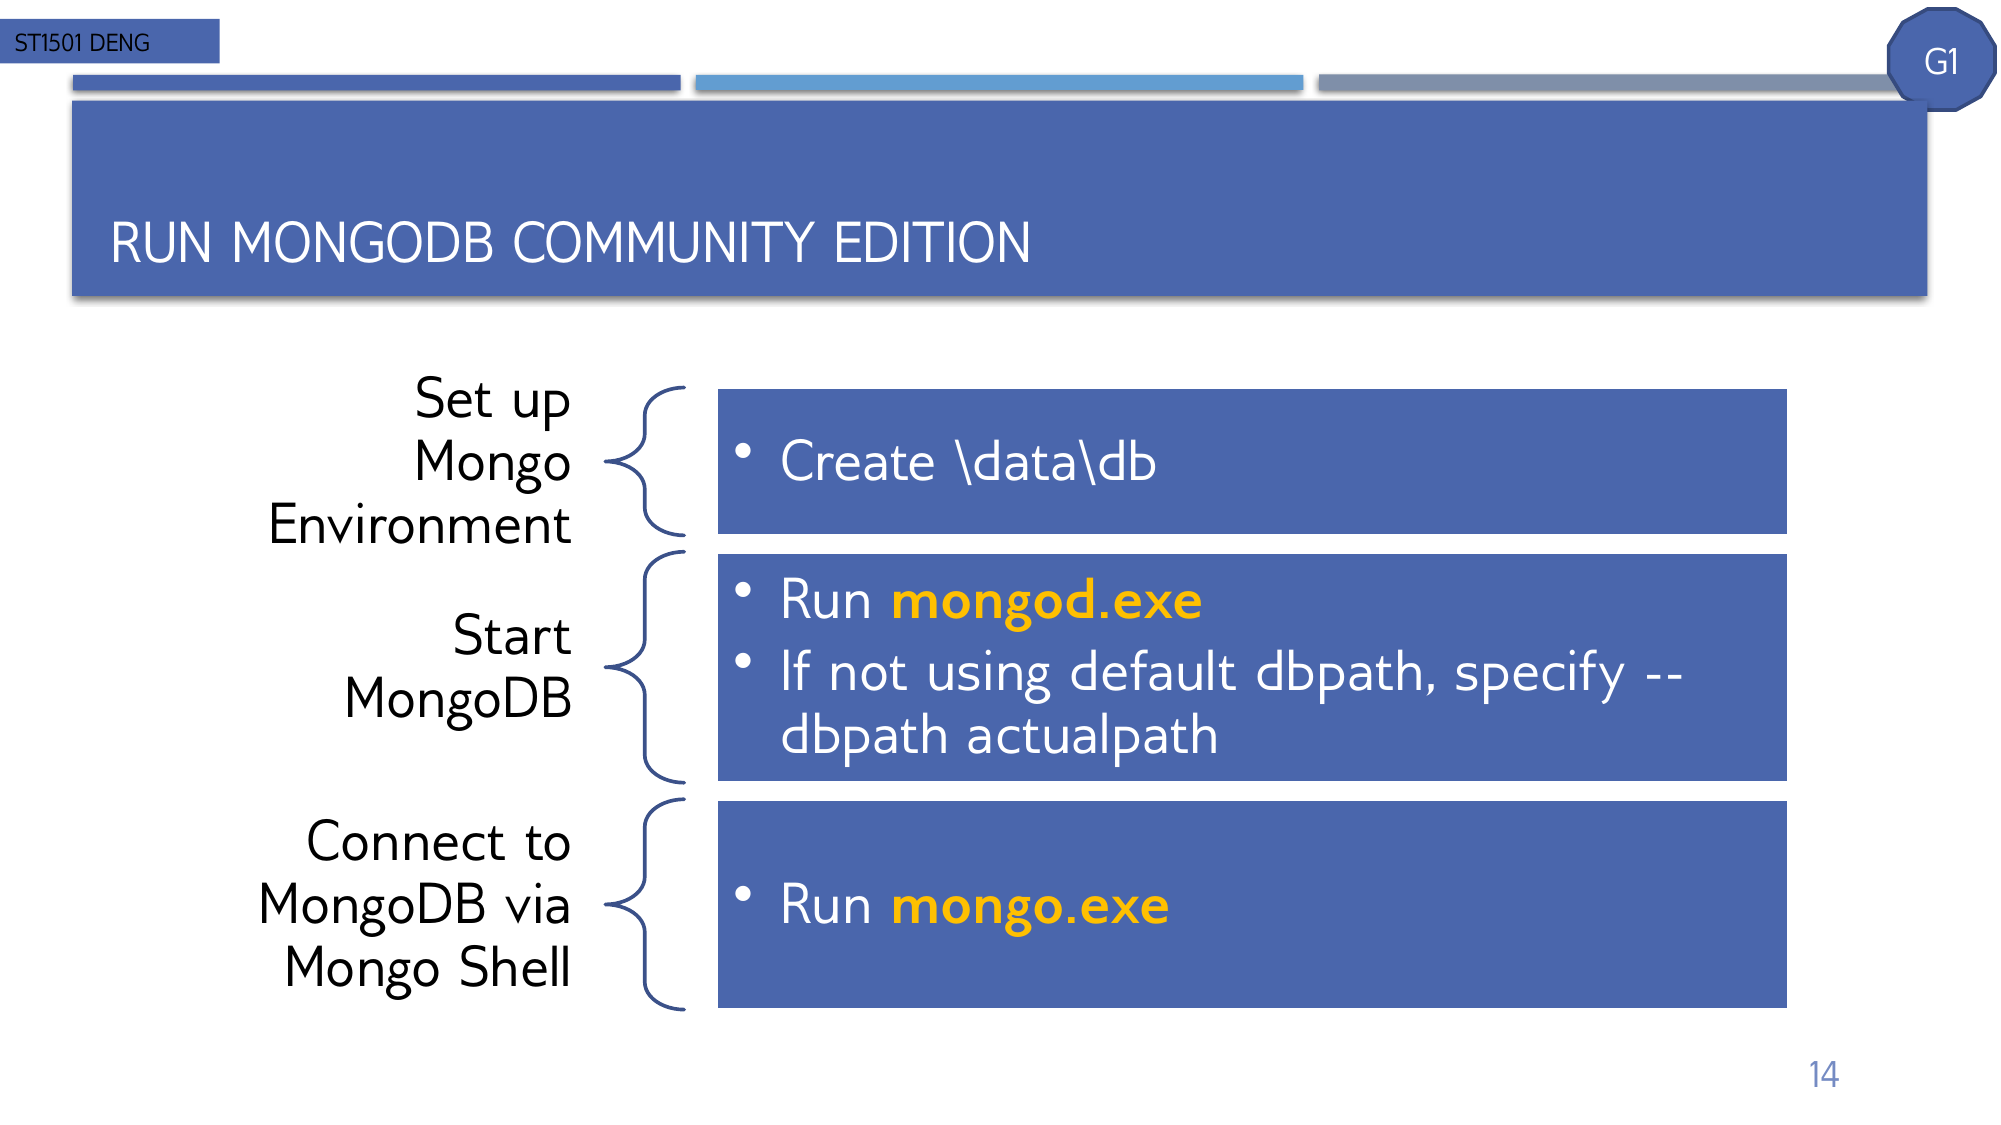

# Run MongoDB Community Edition
Set up Mongo Environment
Create \data\db
Start MongoDB
Run mongod.exe
If not using default dbpath, specify --dbpath actualpath
Connect to MongoDB via Mongo Shell
Run mongo.exe
14